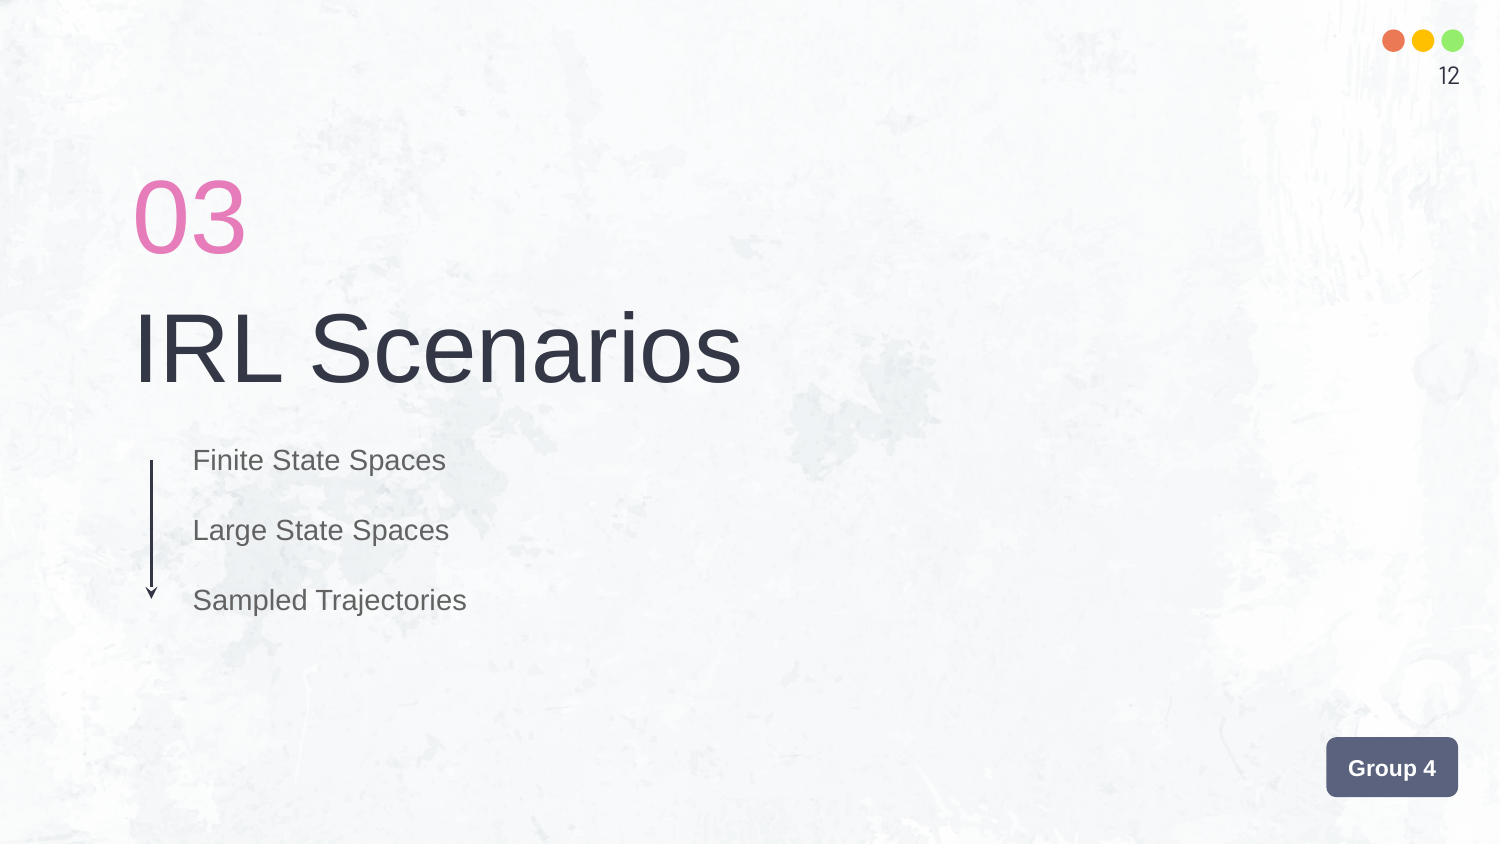

12
03
# IRL Scenarios
Finite State Spaces

Large State Spaces

Sampled Trajectories

Group 4